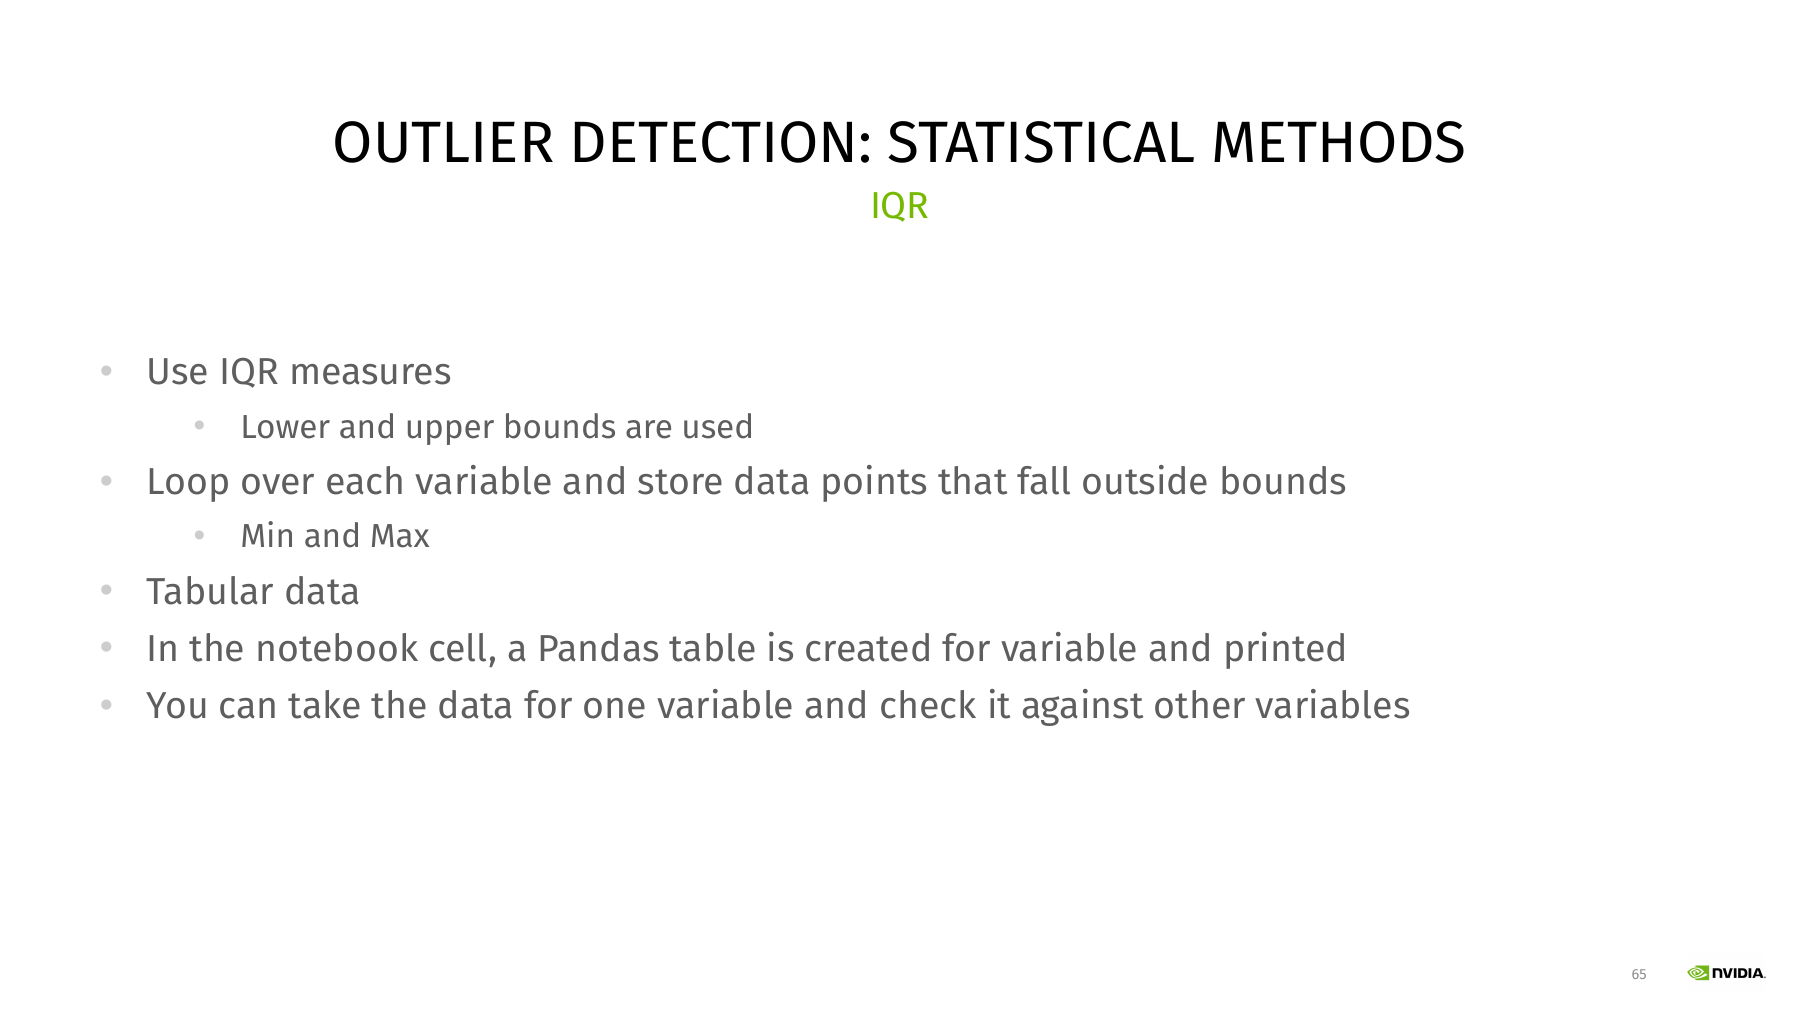

# Outlier Detection: Statistical Methods
IQR

Use IQR measures
Lower and upper bounds are used
Loop over each variable and store data points that fall outside bounds
Min and Max
Tabular data
In the notebook cell, a Pandas table is created for variable and printed
You can take the data for one variable and check it against other variables